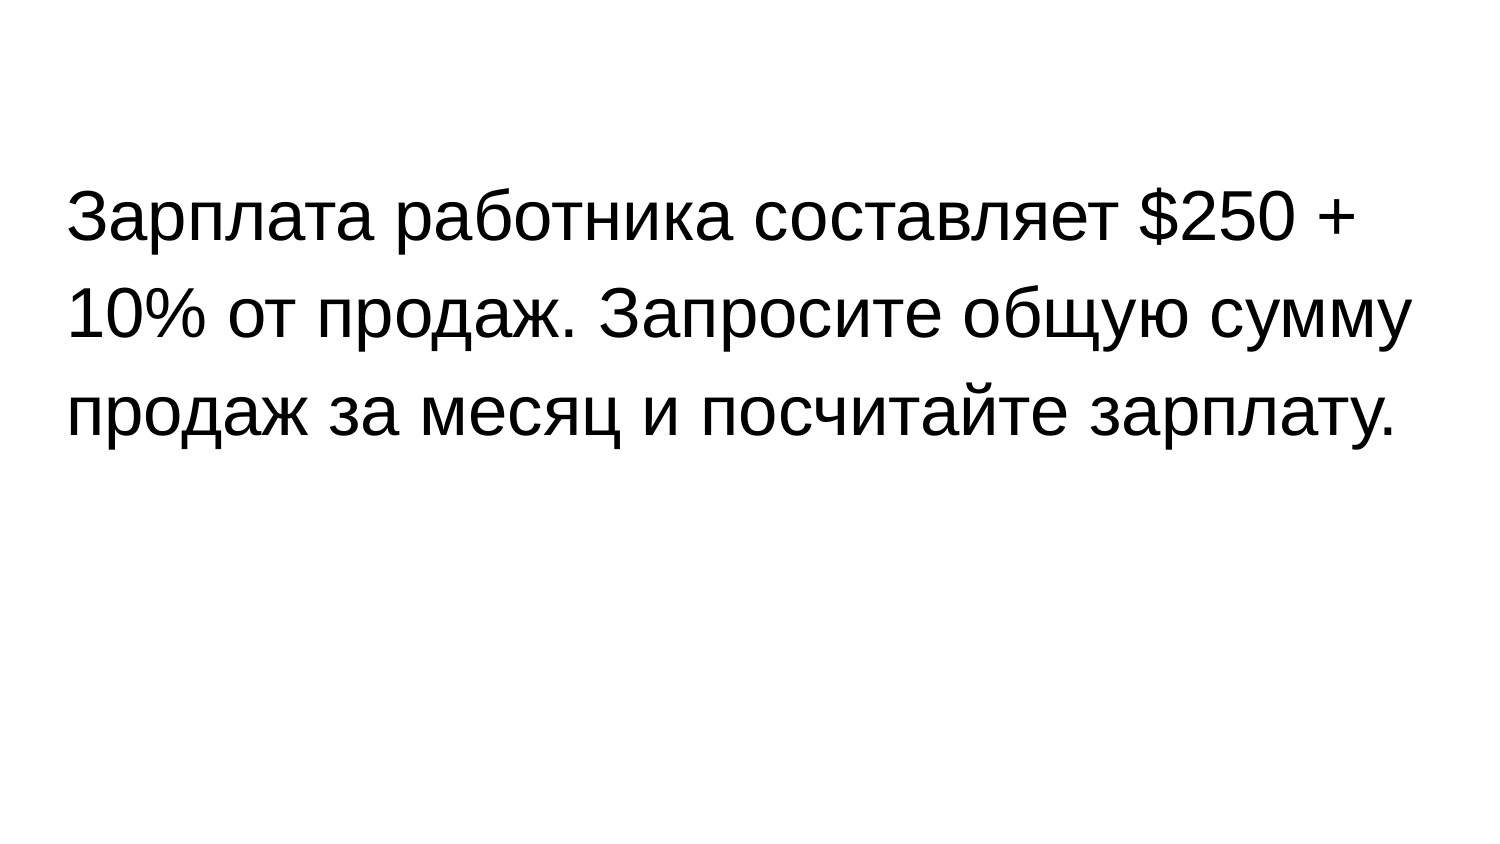

Зарплата работника составляет $250 + 10% от продаж. Запросите общую сумму продаж за месяц и посчитайте зарплату.